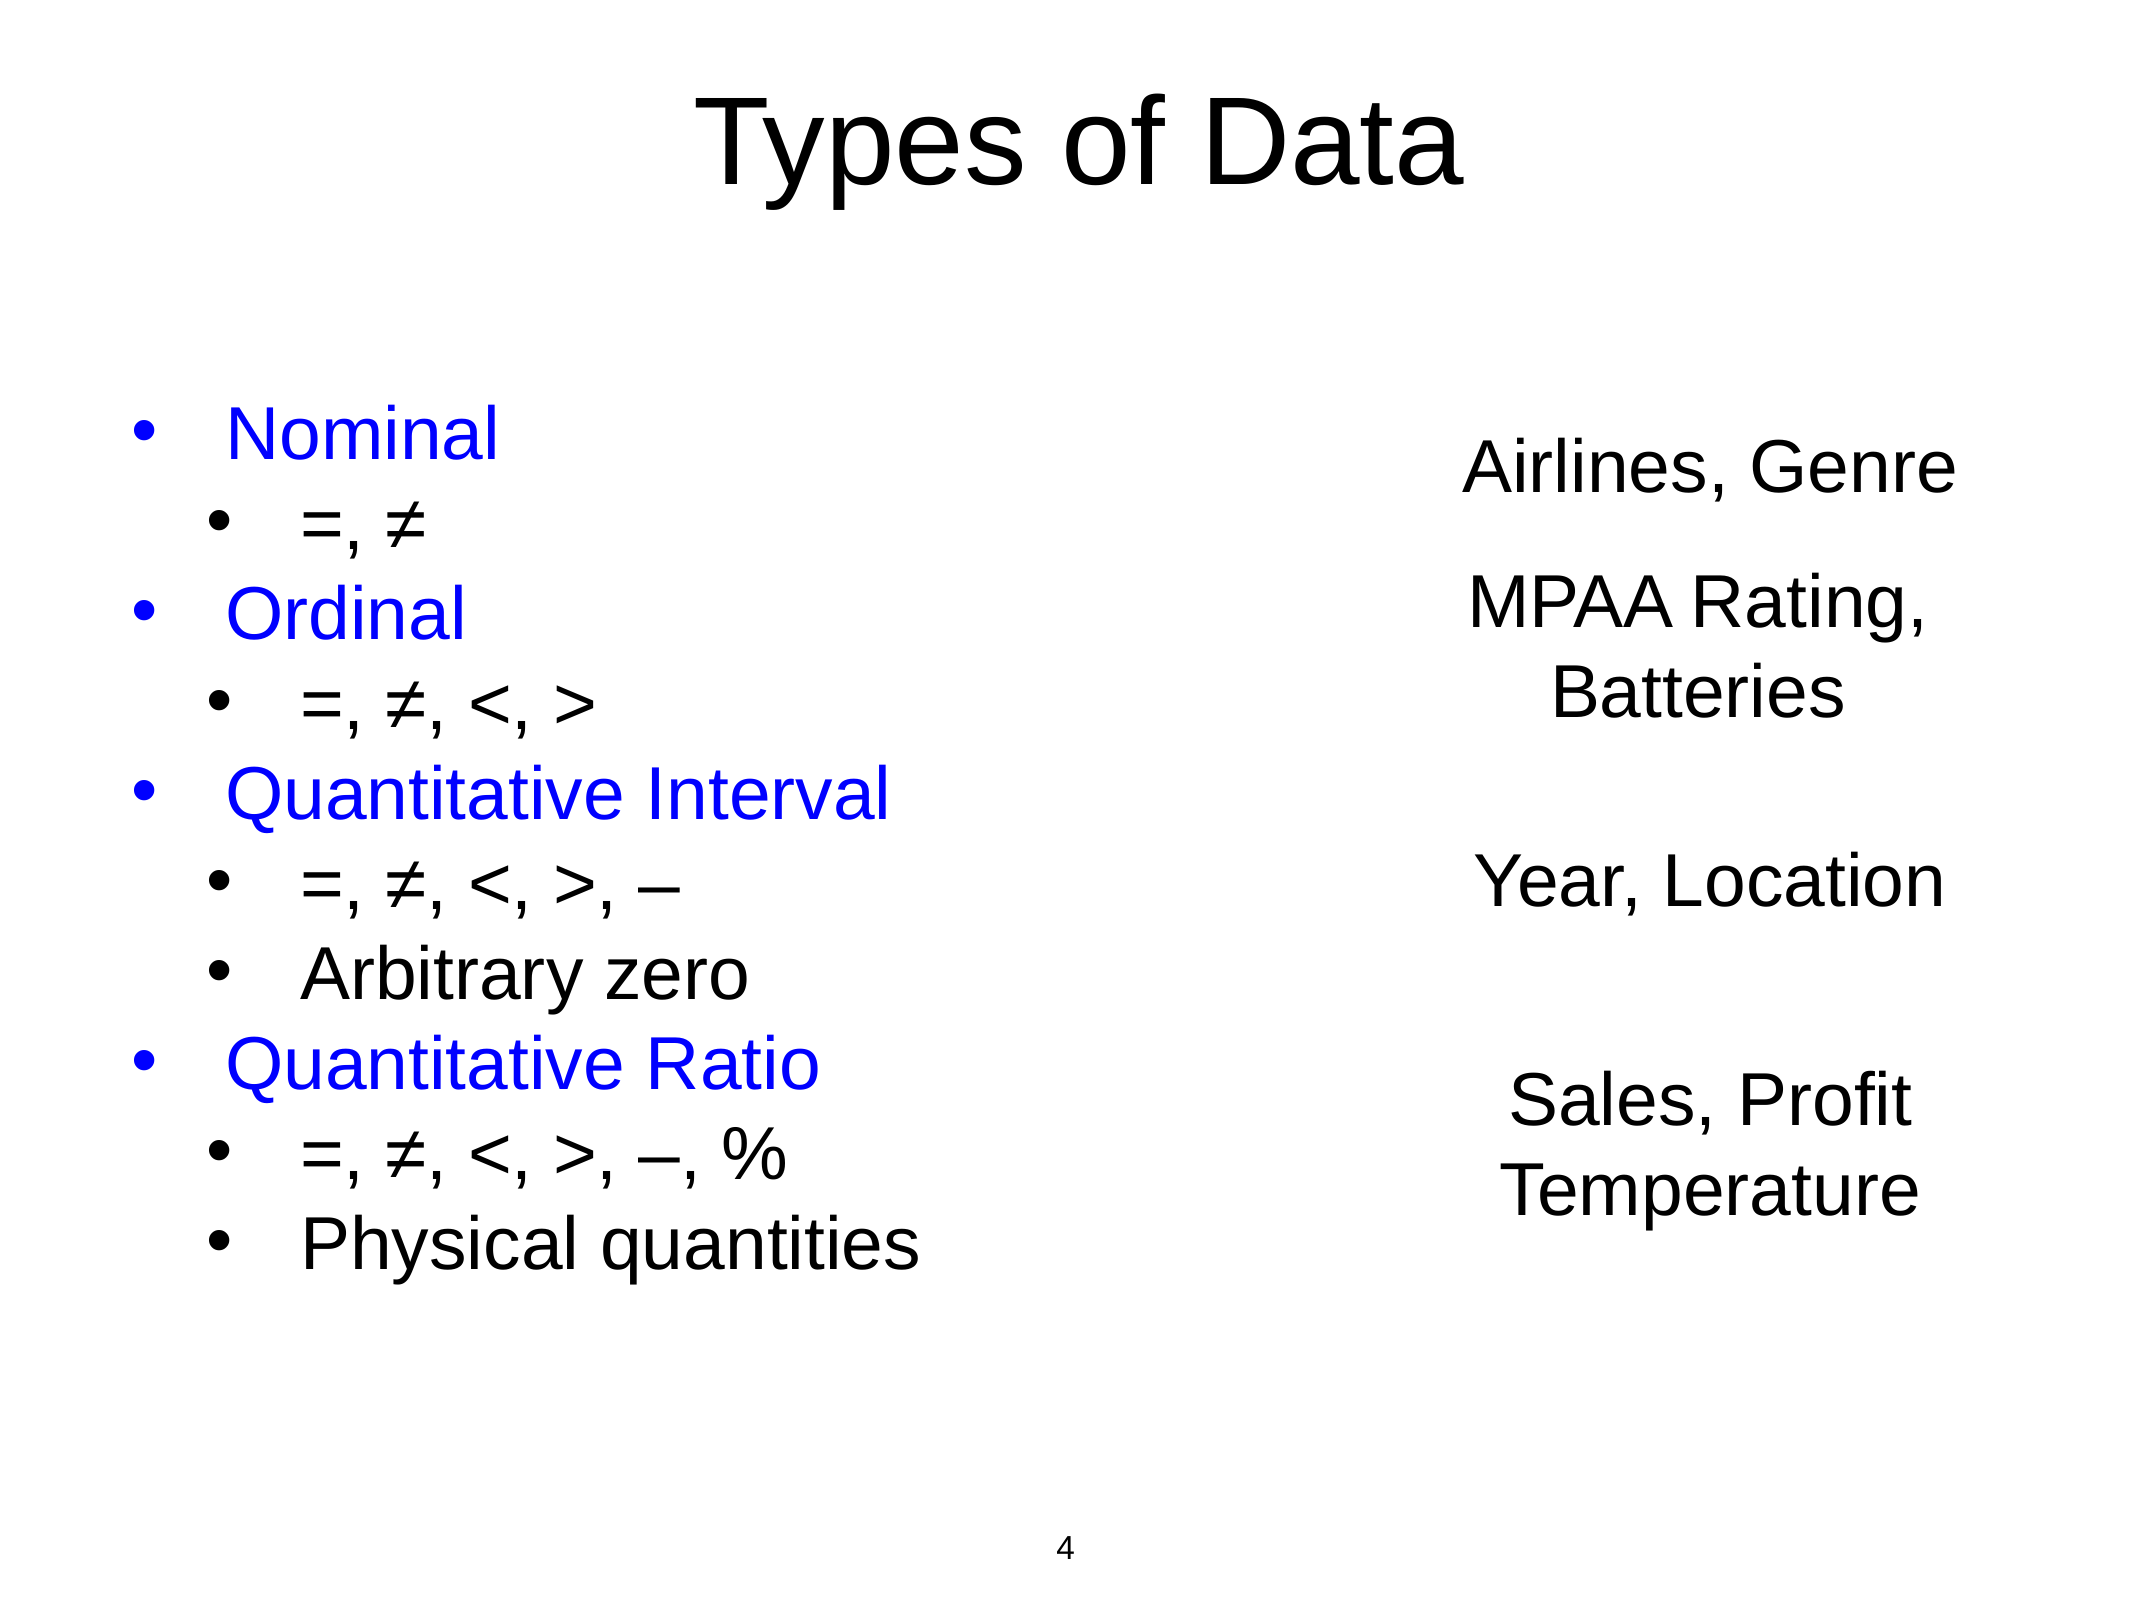

# Types of Data

Nominal
=, ≠
Ordinal
=, ≠, <, >
Quantitative Interval
=, ≠, <, >, –
Arbitrary zero
Quantitative Ratio
=, ≠, <, >, –, %
Physical quantities
Airlines, Genre
MPAA Rating,
Batteries
Year, Location

Sales, Profit
Temperature
4